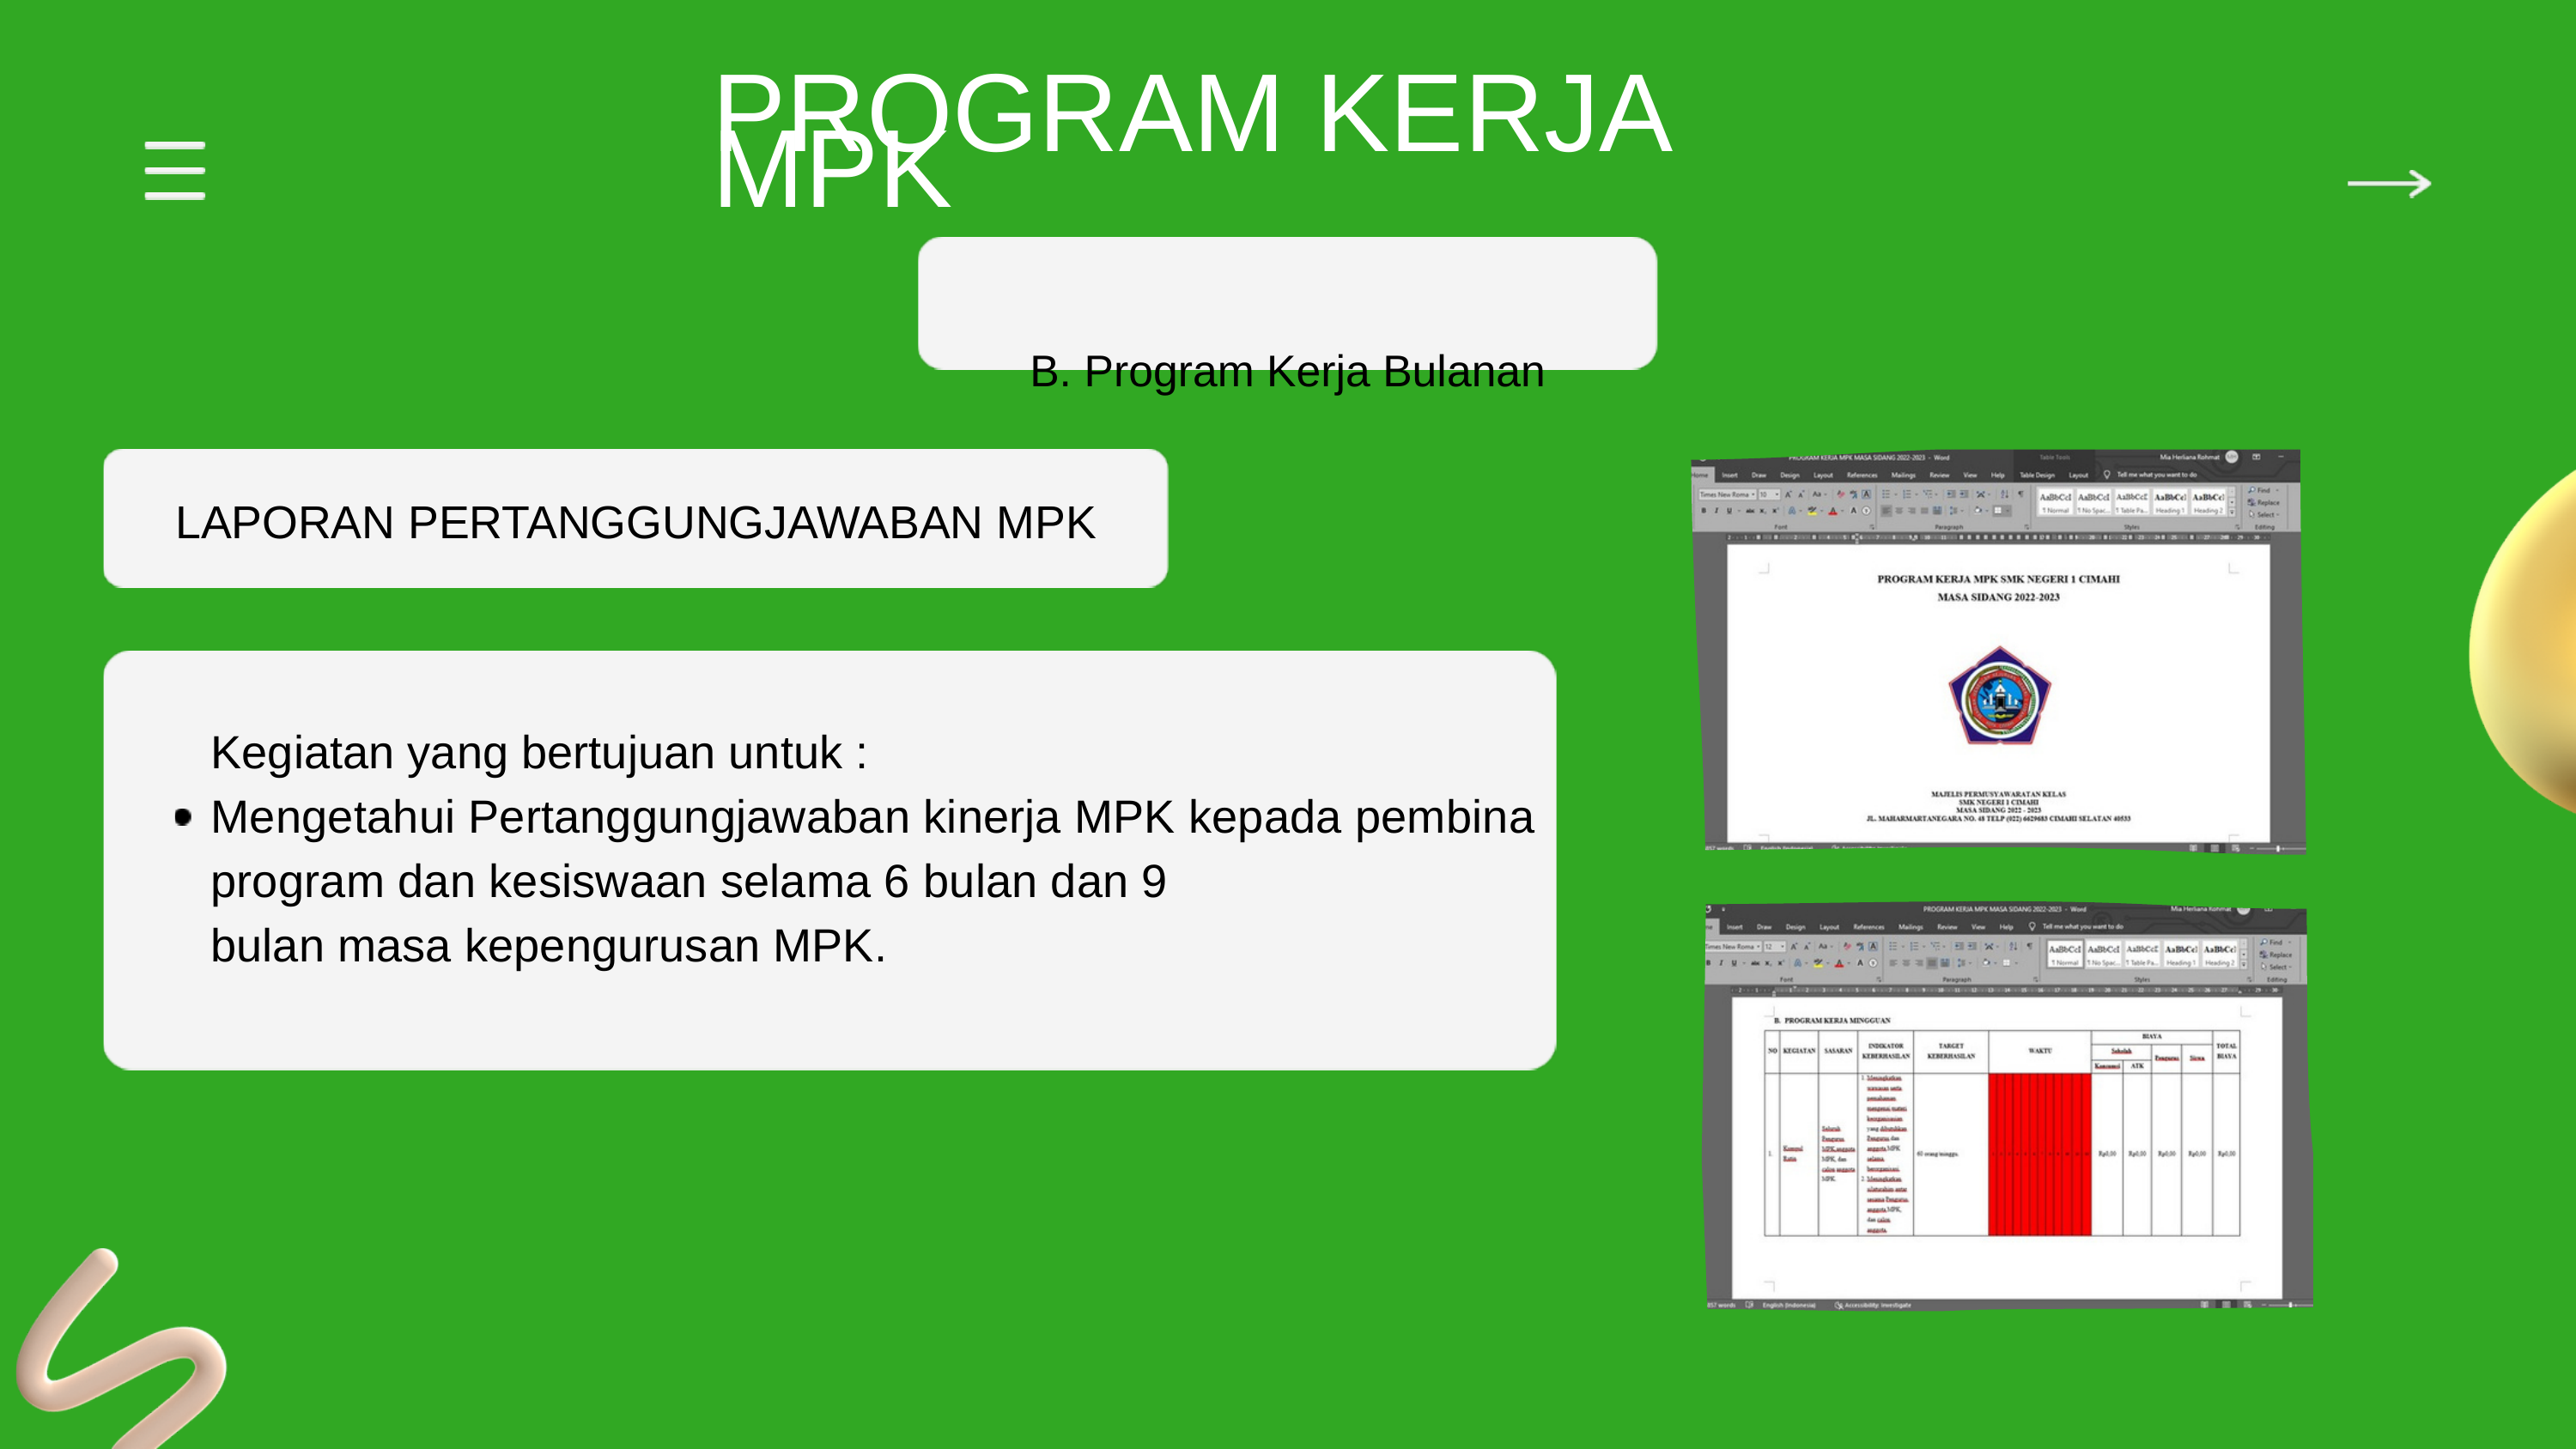

PROGRAM KERJA MPK

B. Program Kerja Bulanan

LAPORAN PERTANGGUNGJAWABAN MPK

Kegiatan yang bertujuan untuk :
Mengetahui Pertanggungjawaban kinerja MPK kepada pembina program dan kesiswaan selama 6 bulan dan 9
bulan masa kepengurusan MPK.